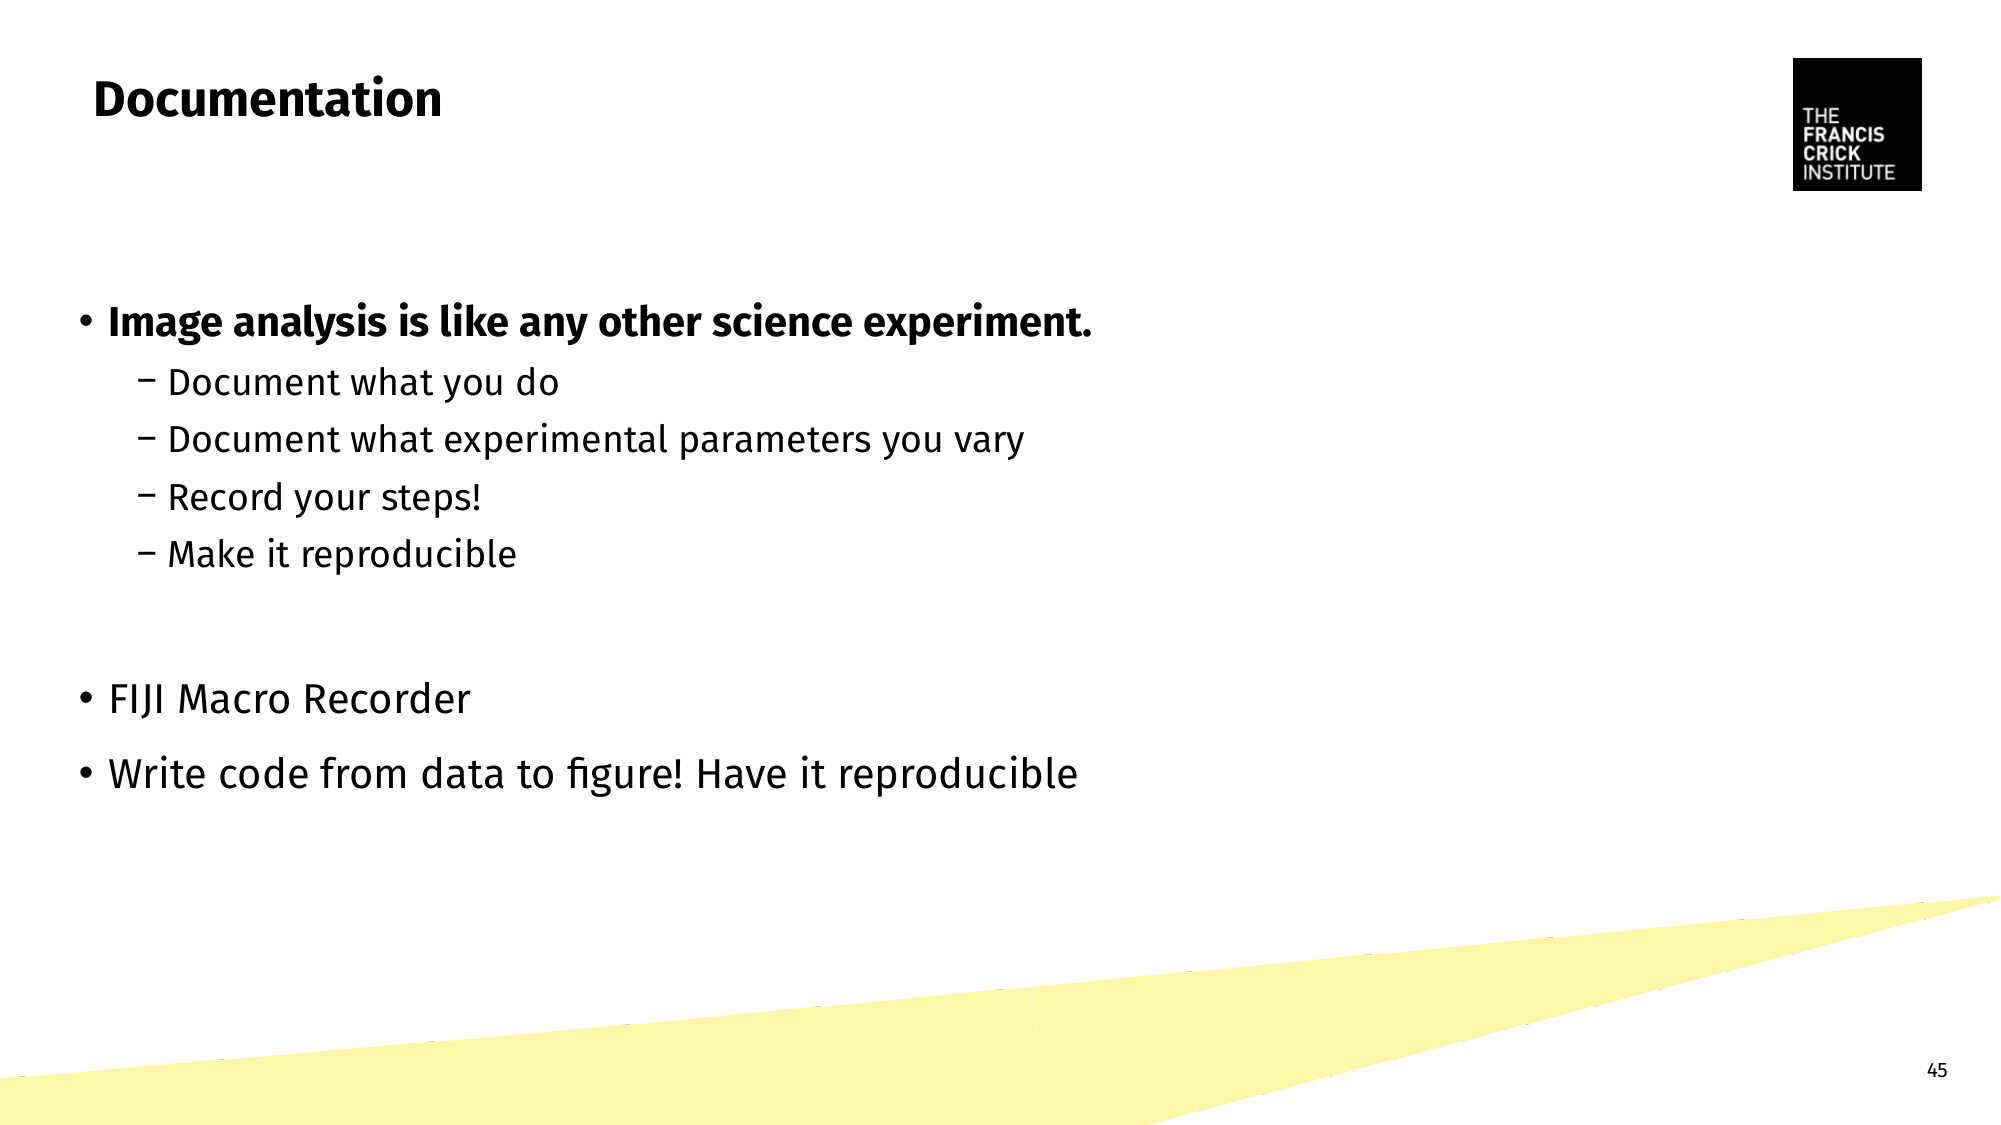

# Documentation
Image analysis is like any other science experiment.
Document what you do
Document what experimental parameters you vary
Record your steps!
Make it reproducible

FIJI Macro Recorder
Write code from data to figure! Have it reproducible
45